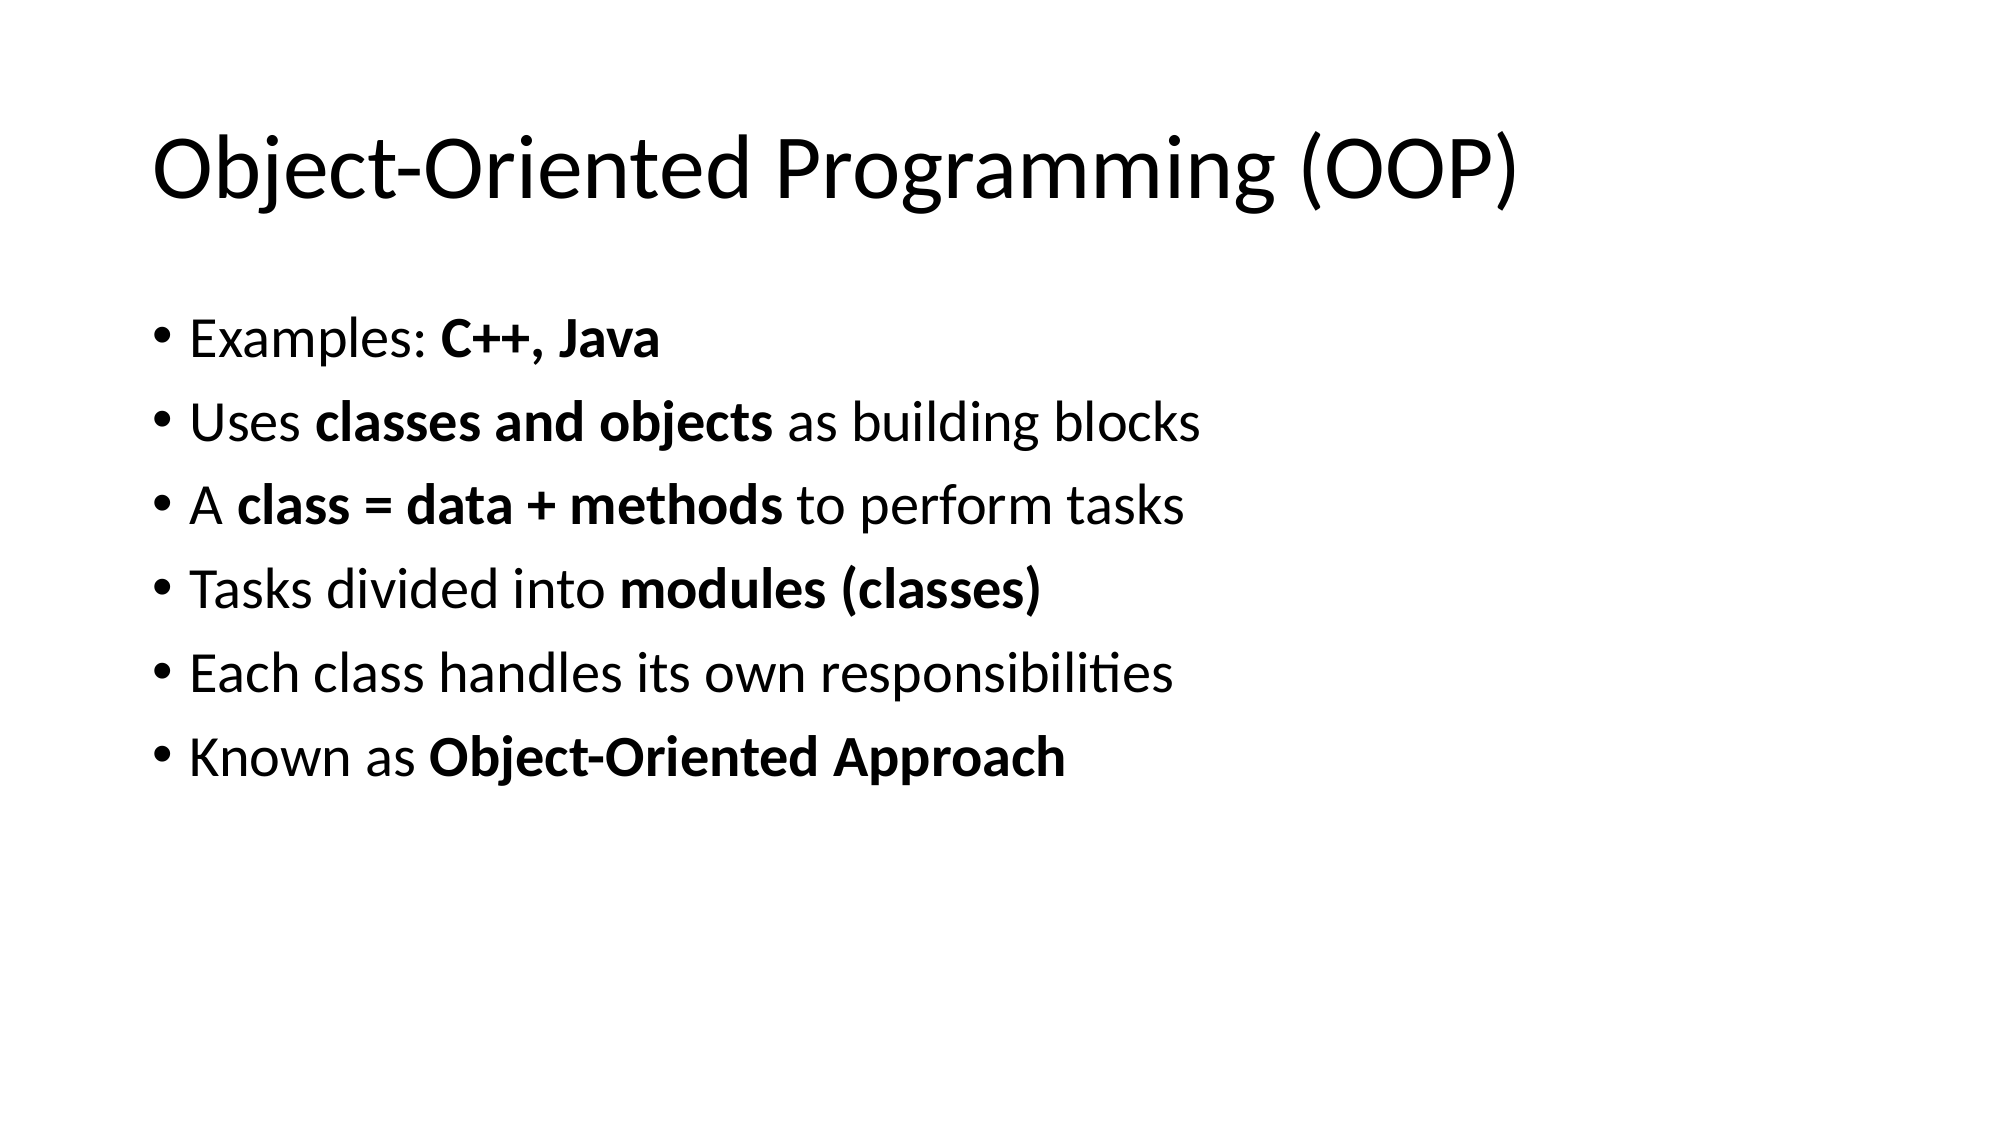

# Object-Oriented Programming (OOP)
Examples: C++, Java
Uses classes and objects as building blocks
A class = data + methods to perform tasks
Tasks divided into modules (classes)
Each class handles its own responsibilities
Known as Object-Oriented Approach